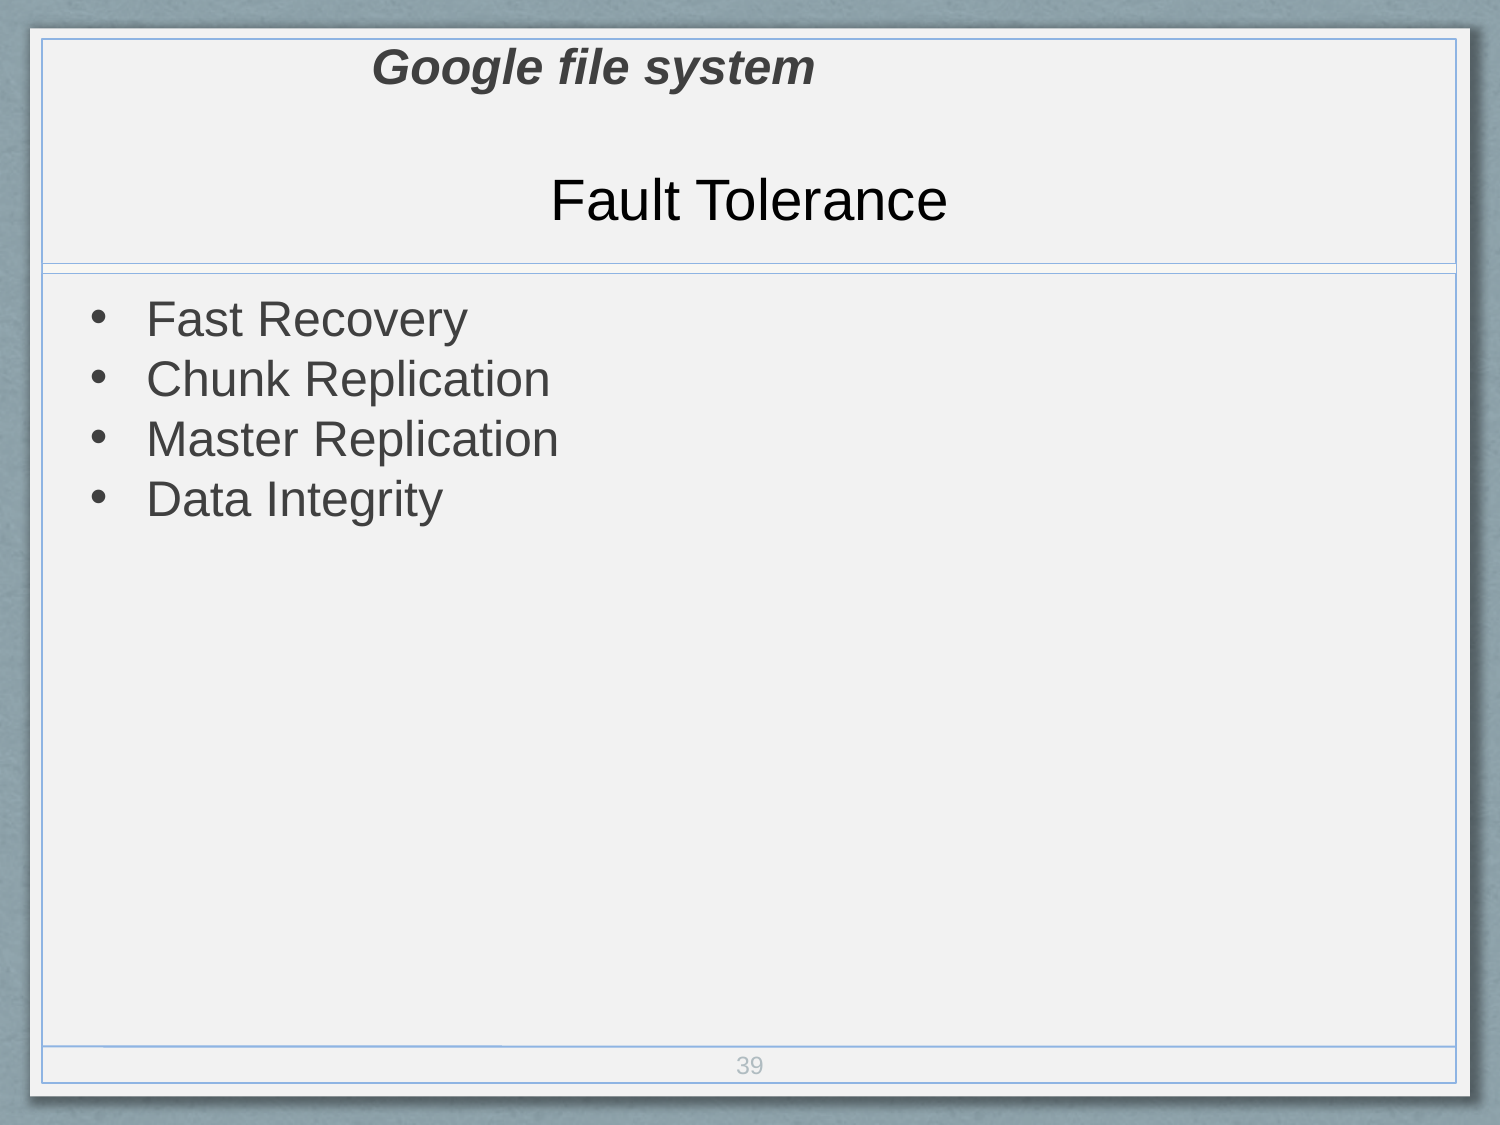

Google file system

Fault Tolerance
Fast Recovery
Chunk Replication
Master Replication
Data Integrity

39